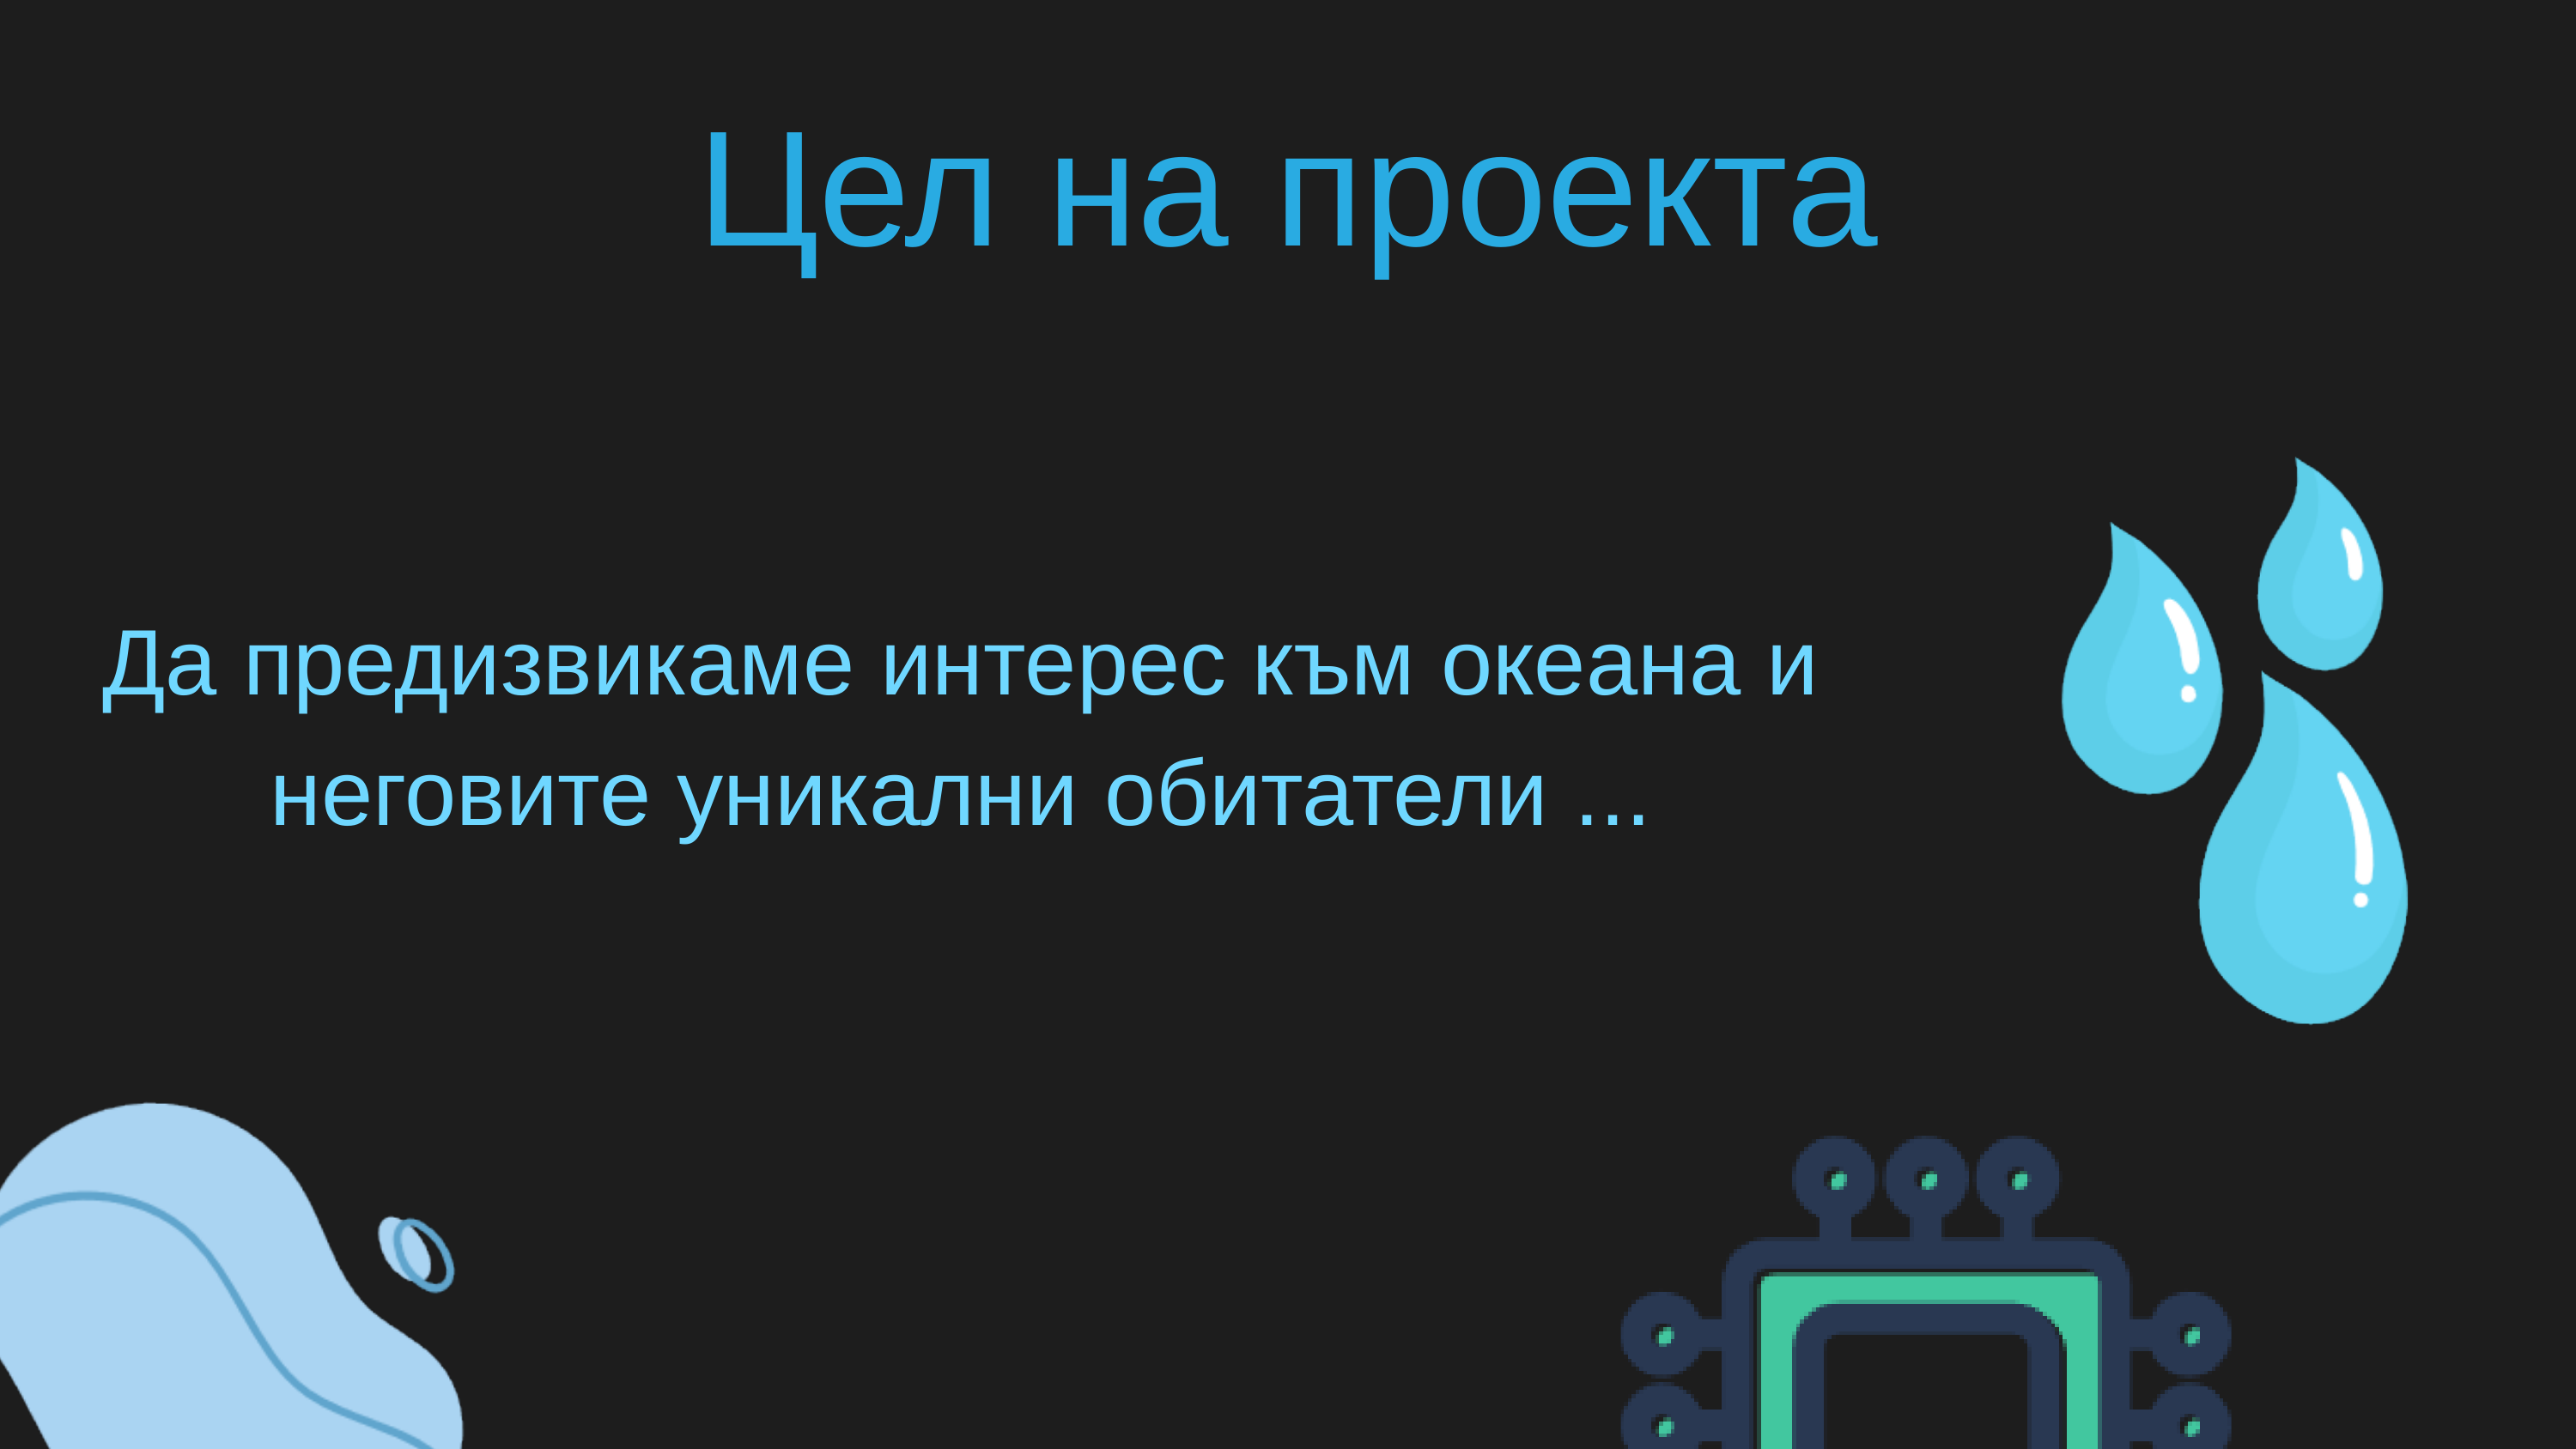

Цел на проекта

Да предизвикаме интерес към океана и неговите уникални обитатели ...